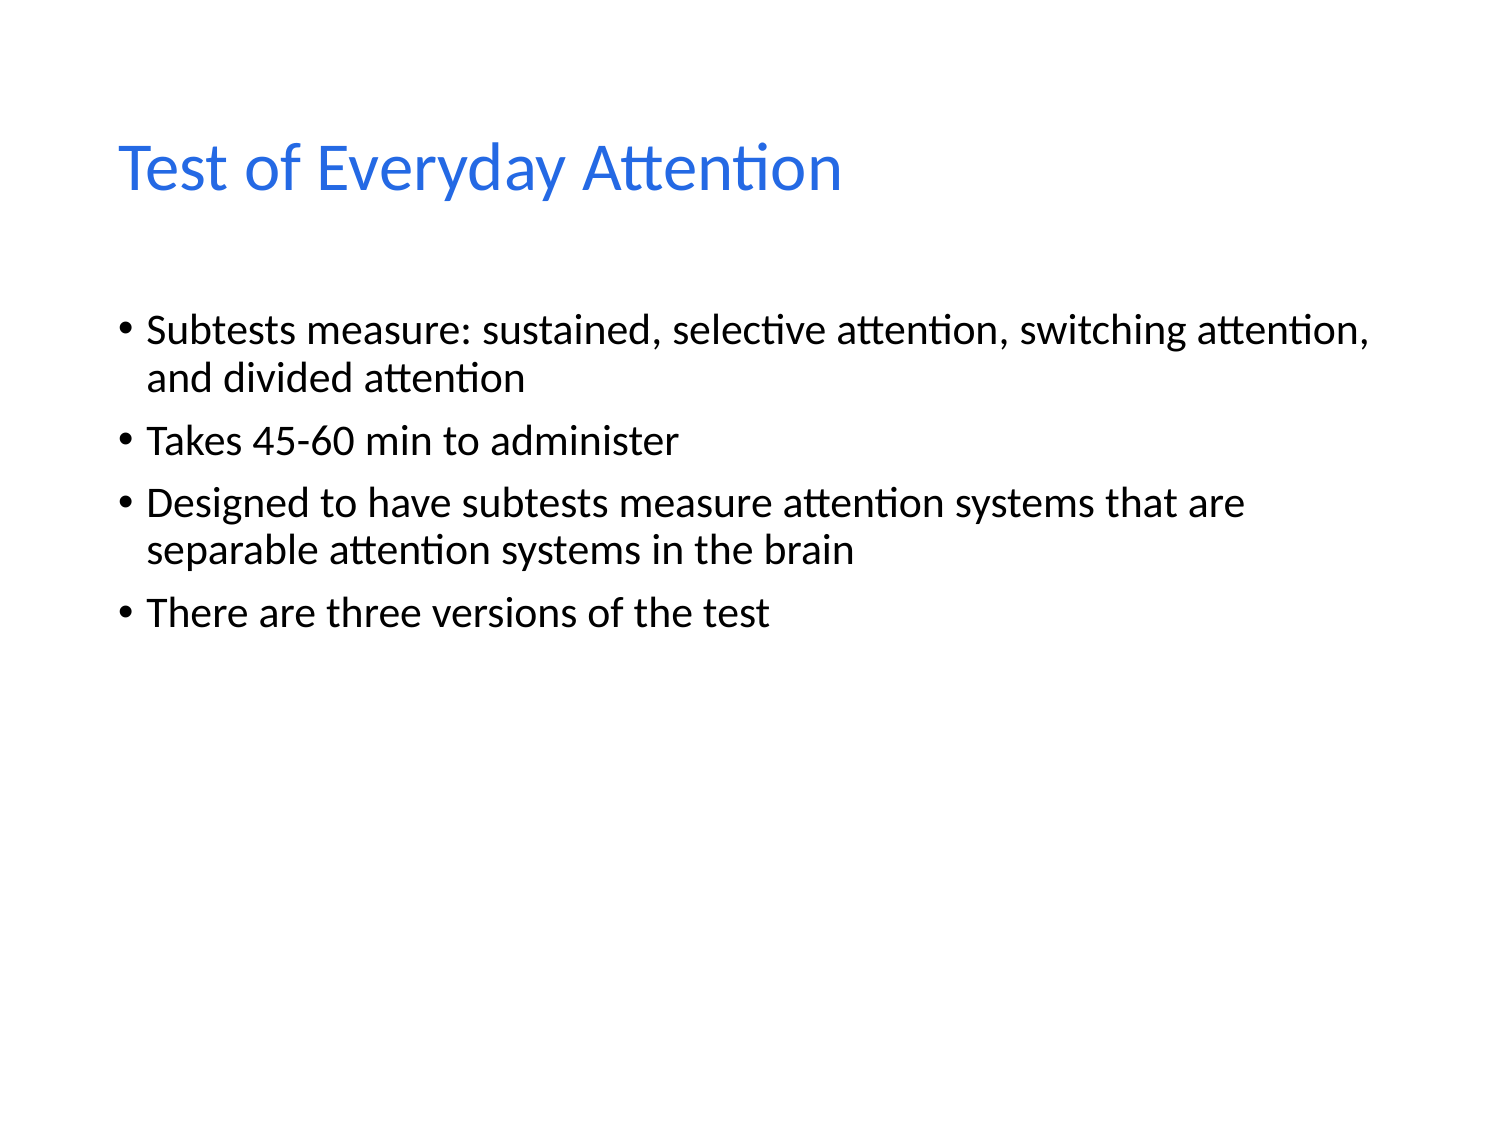

# Test of Everyday Attention
Subtests measure: sustained, selective attention, switching attention, and divided attention
Takes 45-60 min to administer
Designed to have subtests measure attention systems that are separable attention systems in the brain
There are three versions of the test